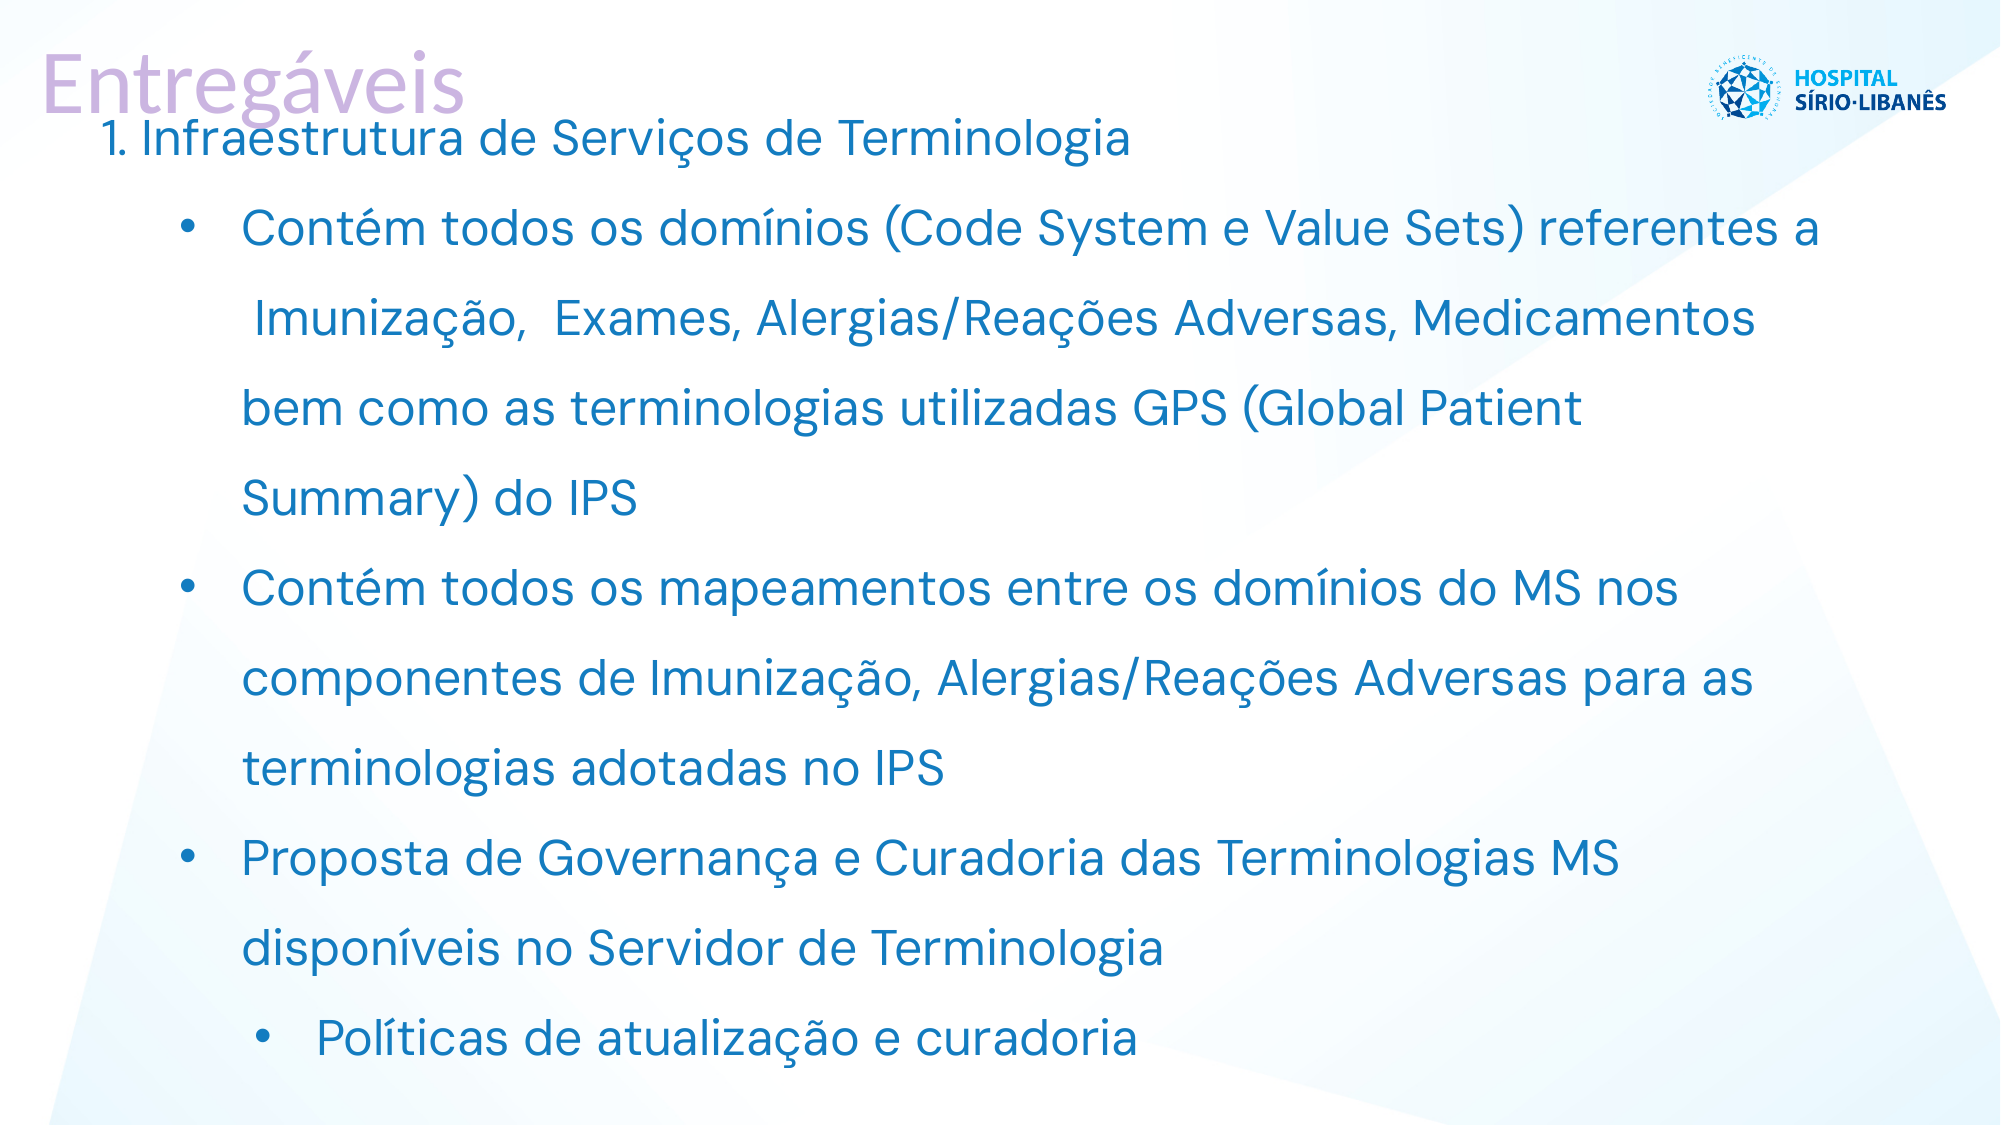

# Entregáveis
 1. Infraestrutura de Serviços de Terminologia
Contém todos os domínios (Code System e Value Sets) referentes a  Imunização,  Exames, Alergias/Reações Adversas, Medicamentos  bem como as terminologias utilizadas GPS (Global Patient Summary) do IPS
Contém todos os mapeamentos entre os domínios do MS nos componentes de Imunização, Alergias/Reações Adversas para as terminologias adotadas no IPS
Proposta de Governança e Curadoria das Terminologias MS disponíveis no Servidor de Terminologia
Políticas de atualização e curadoria